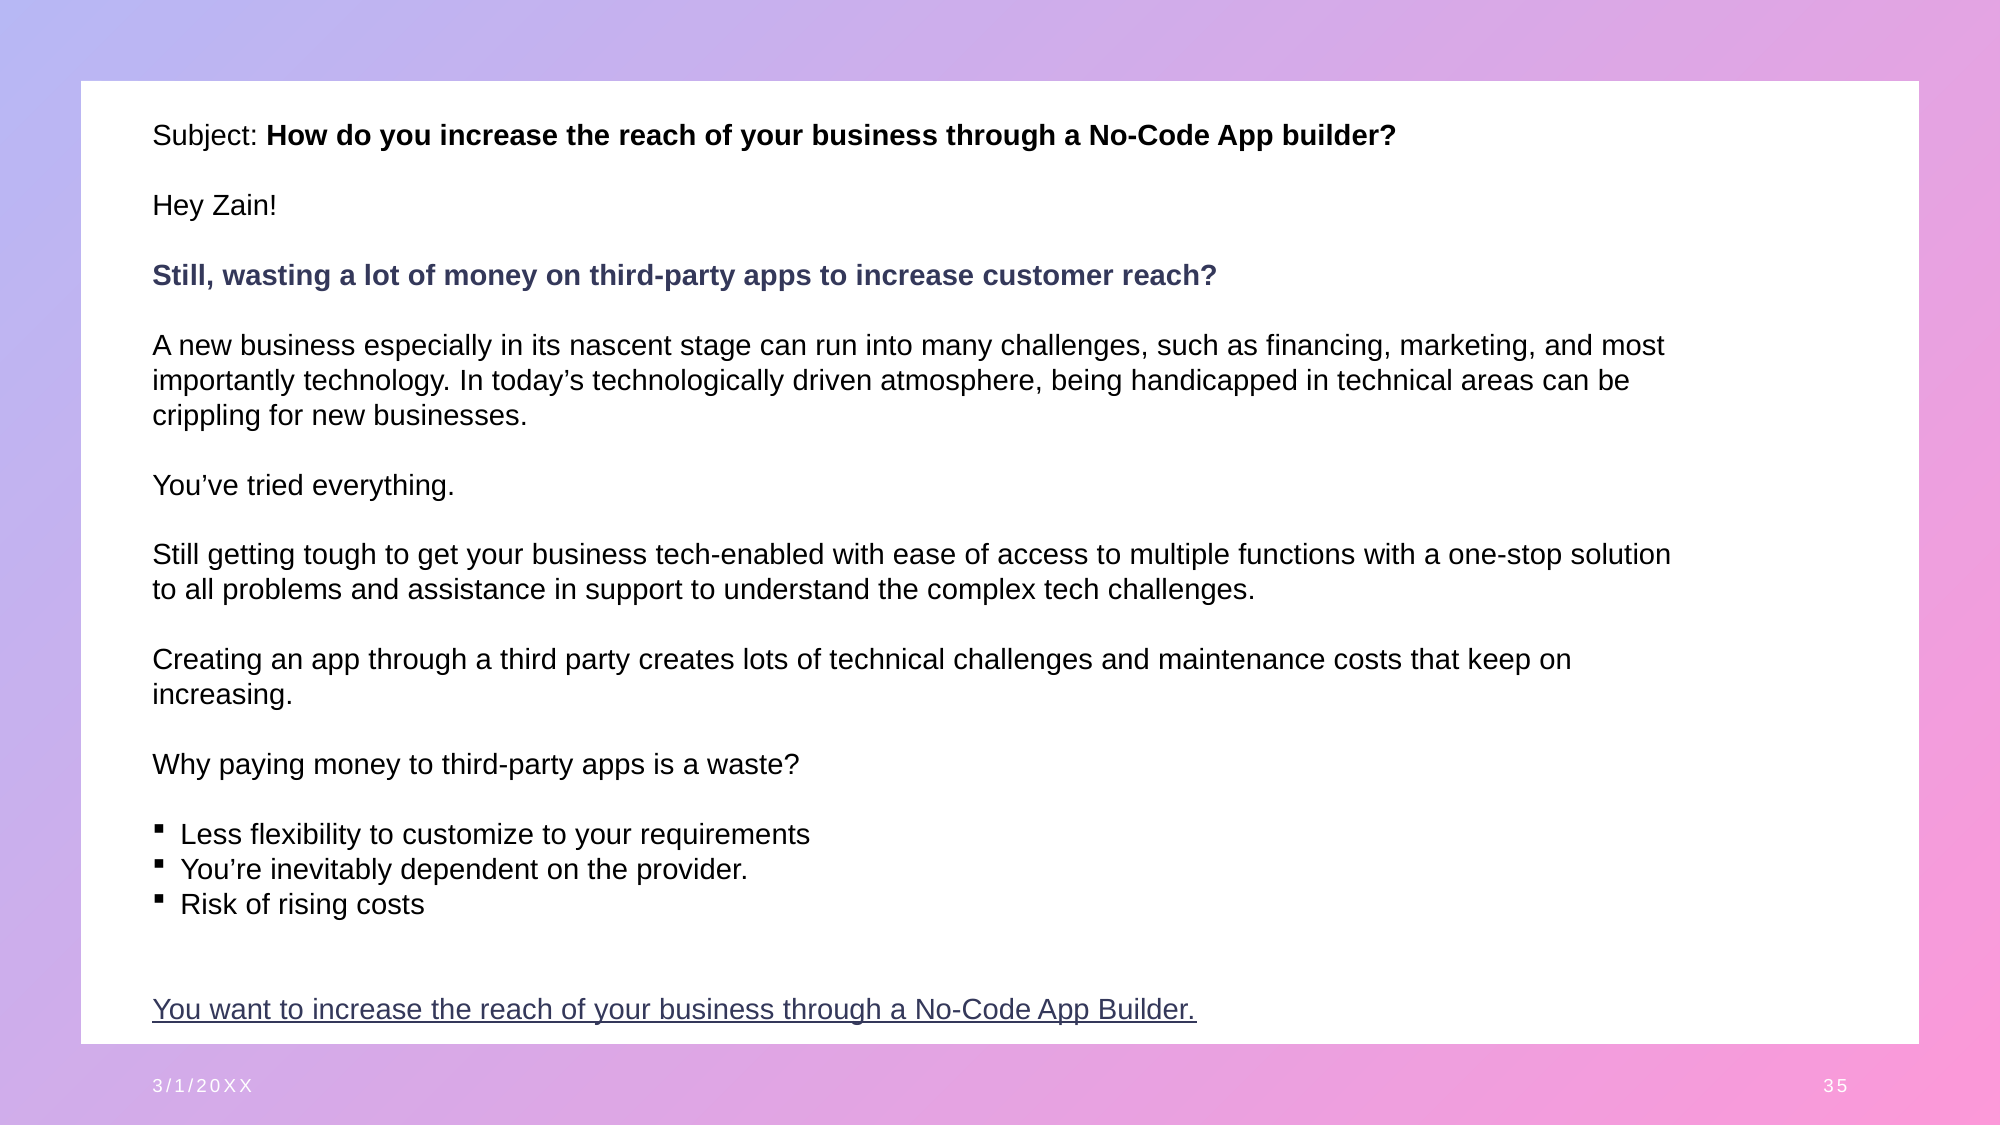

Subject: How do you increase the reach of your business through a No-Code App builder?

Hey Zain!
Still, wasting a lot of money on third-party apps to increase customer reach?
A new business especially in its nascent stage can run into many challenges, such as financing, marketing, and most importantly technology. In today’s technologically driven atmosphere, being handicapped in technical areas can be crippling for new businesses.
You’ve tried everything.
Still getting tough to get your business tech-enabled with ease of access to multiple functions with a one-stop solution to all problems and assistance in support to understand the complex tech challenges.

Creating an app through a third party creates lots of technical challenges and maintenance costs that keep on increasing.

Why paying money to third-party apps is a waste?

Less flexibility to customize to your requirements
You’re inevitably dependent on the provider.
Risk of rising costs
You want to increase the reach of your business through a No-Code App Builder.

3/1/20XX
35